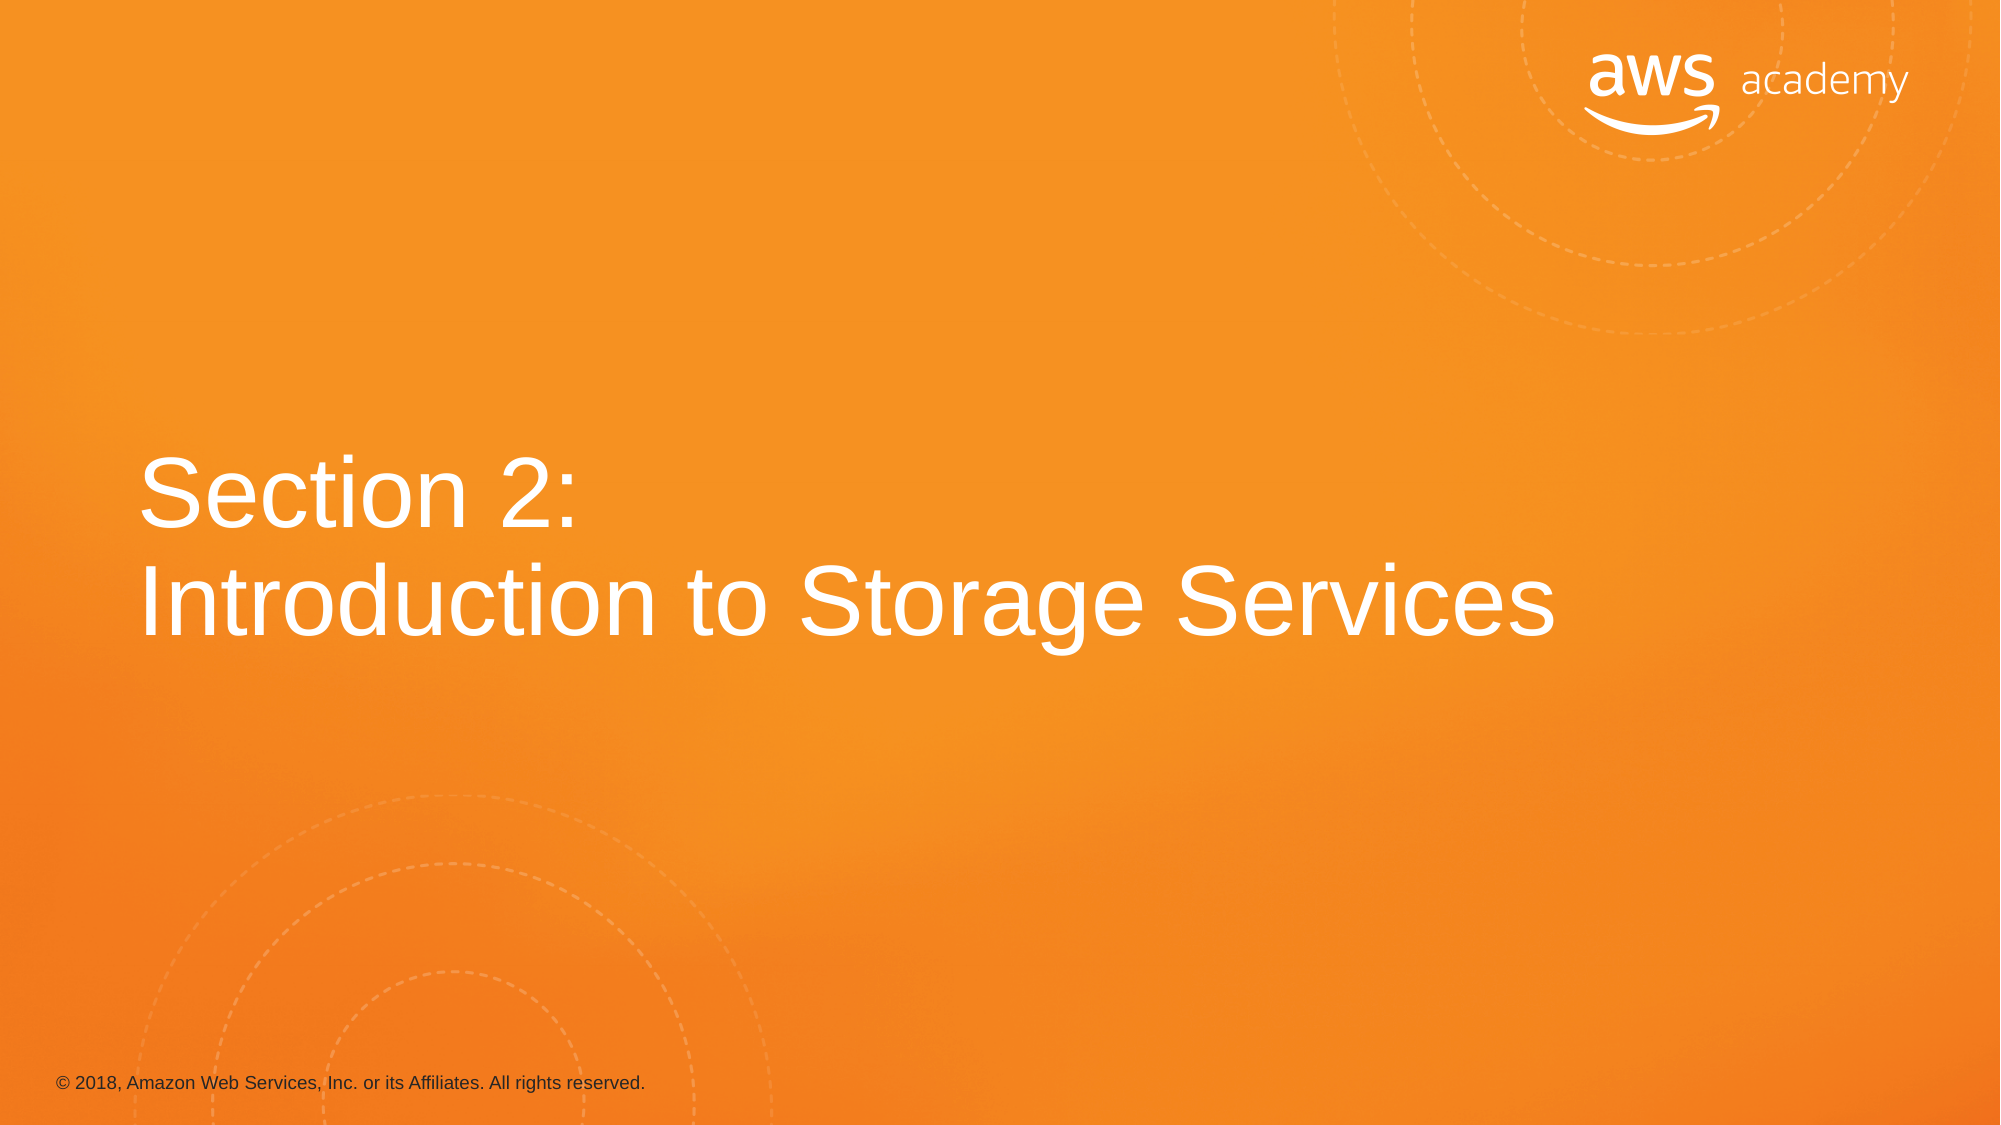

# Section 2: Introduction to Storage Services